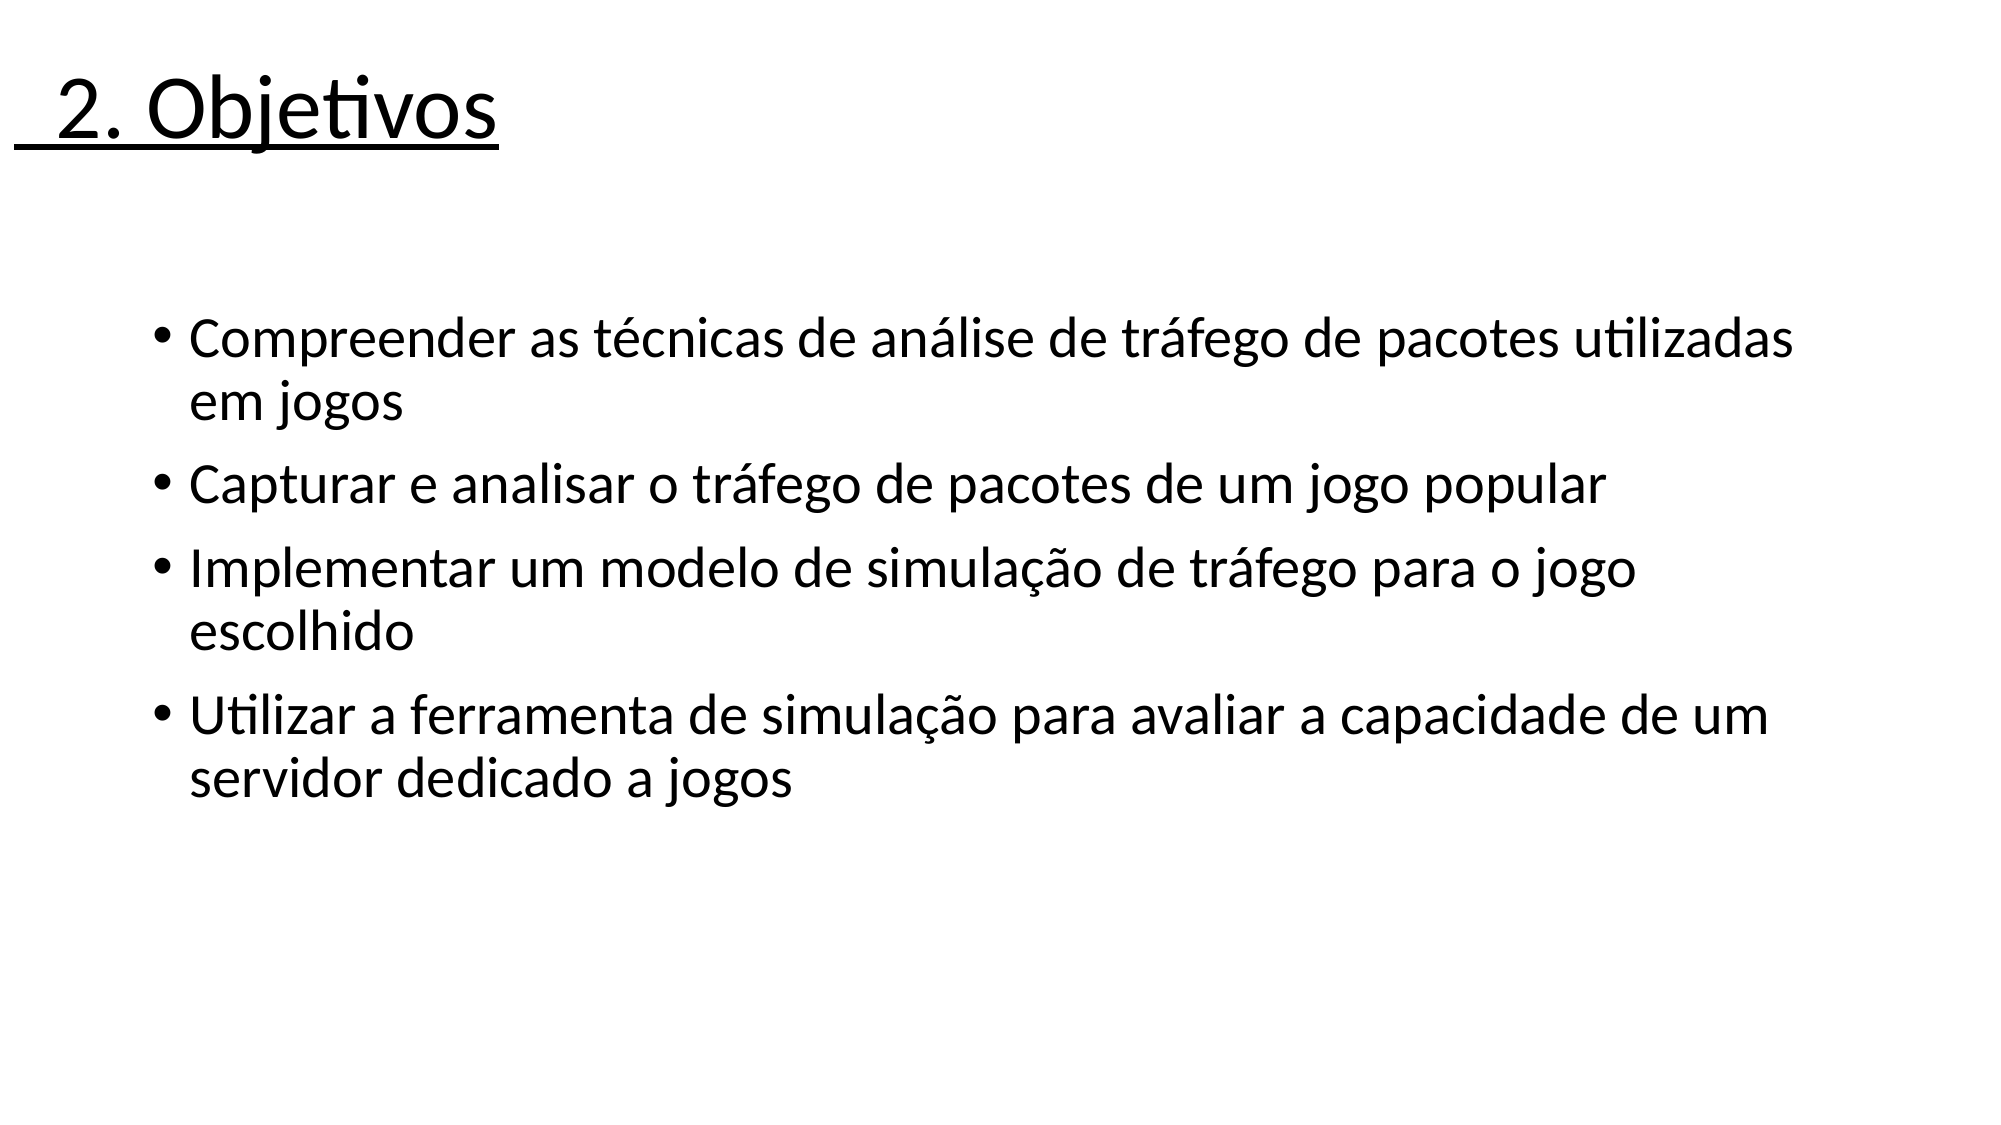

# 2. Objetivos
Compreender as técnicas de análise de tráfego de pacotes utilizadas em jogos
Capturar e analisar o tráfego de pacotes de um jogo popular
Implementar um modelo de simulação de tráfego para o jogo escolhido
Utilizar a ferramenta de simulação para avaliar a capacidade de um servidor dedicado a jogos